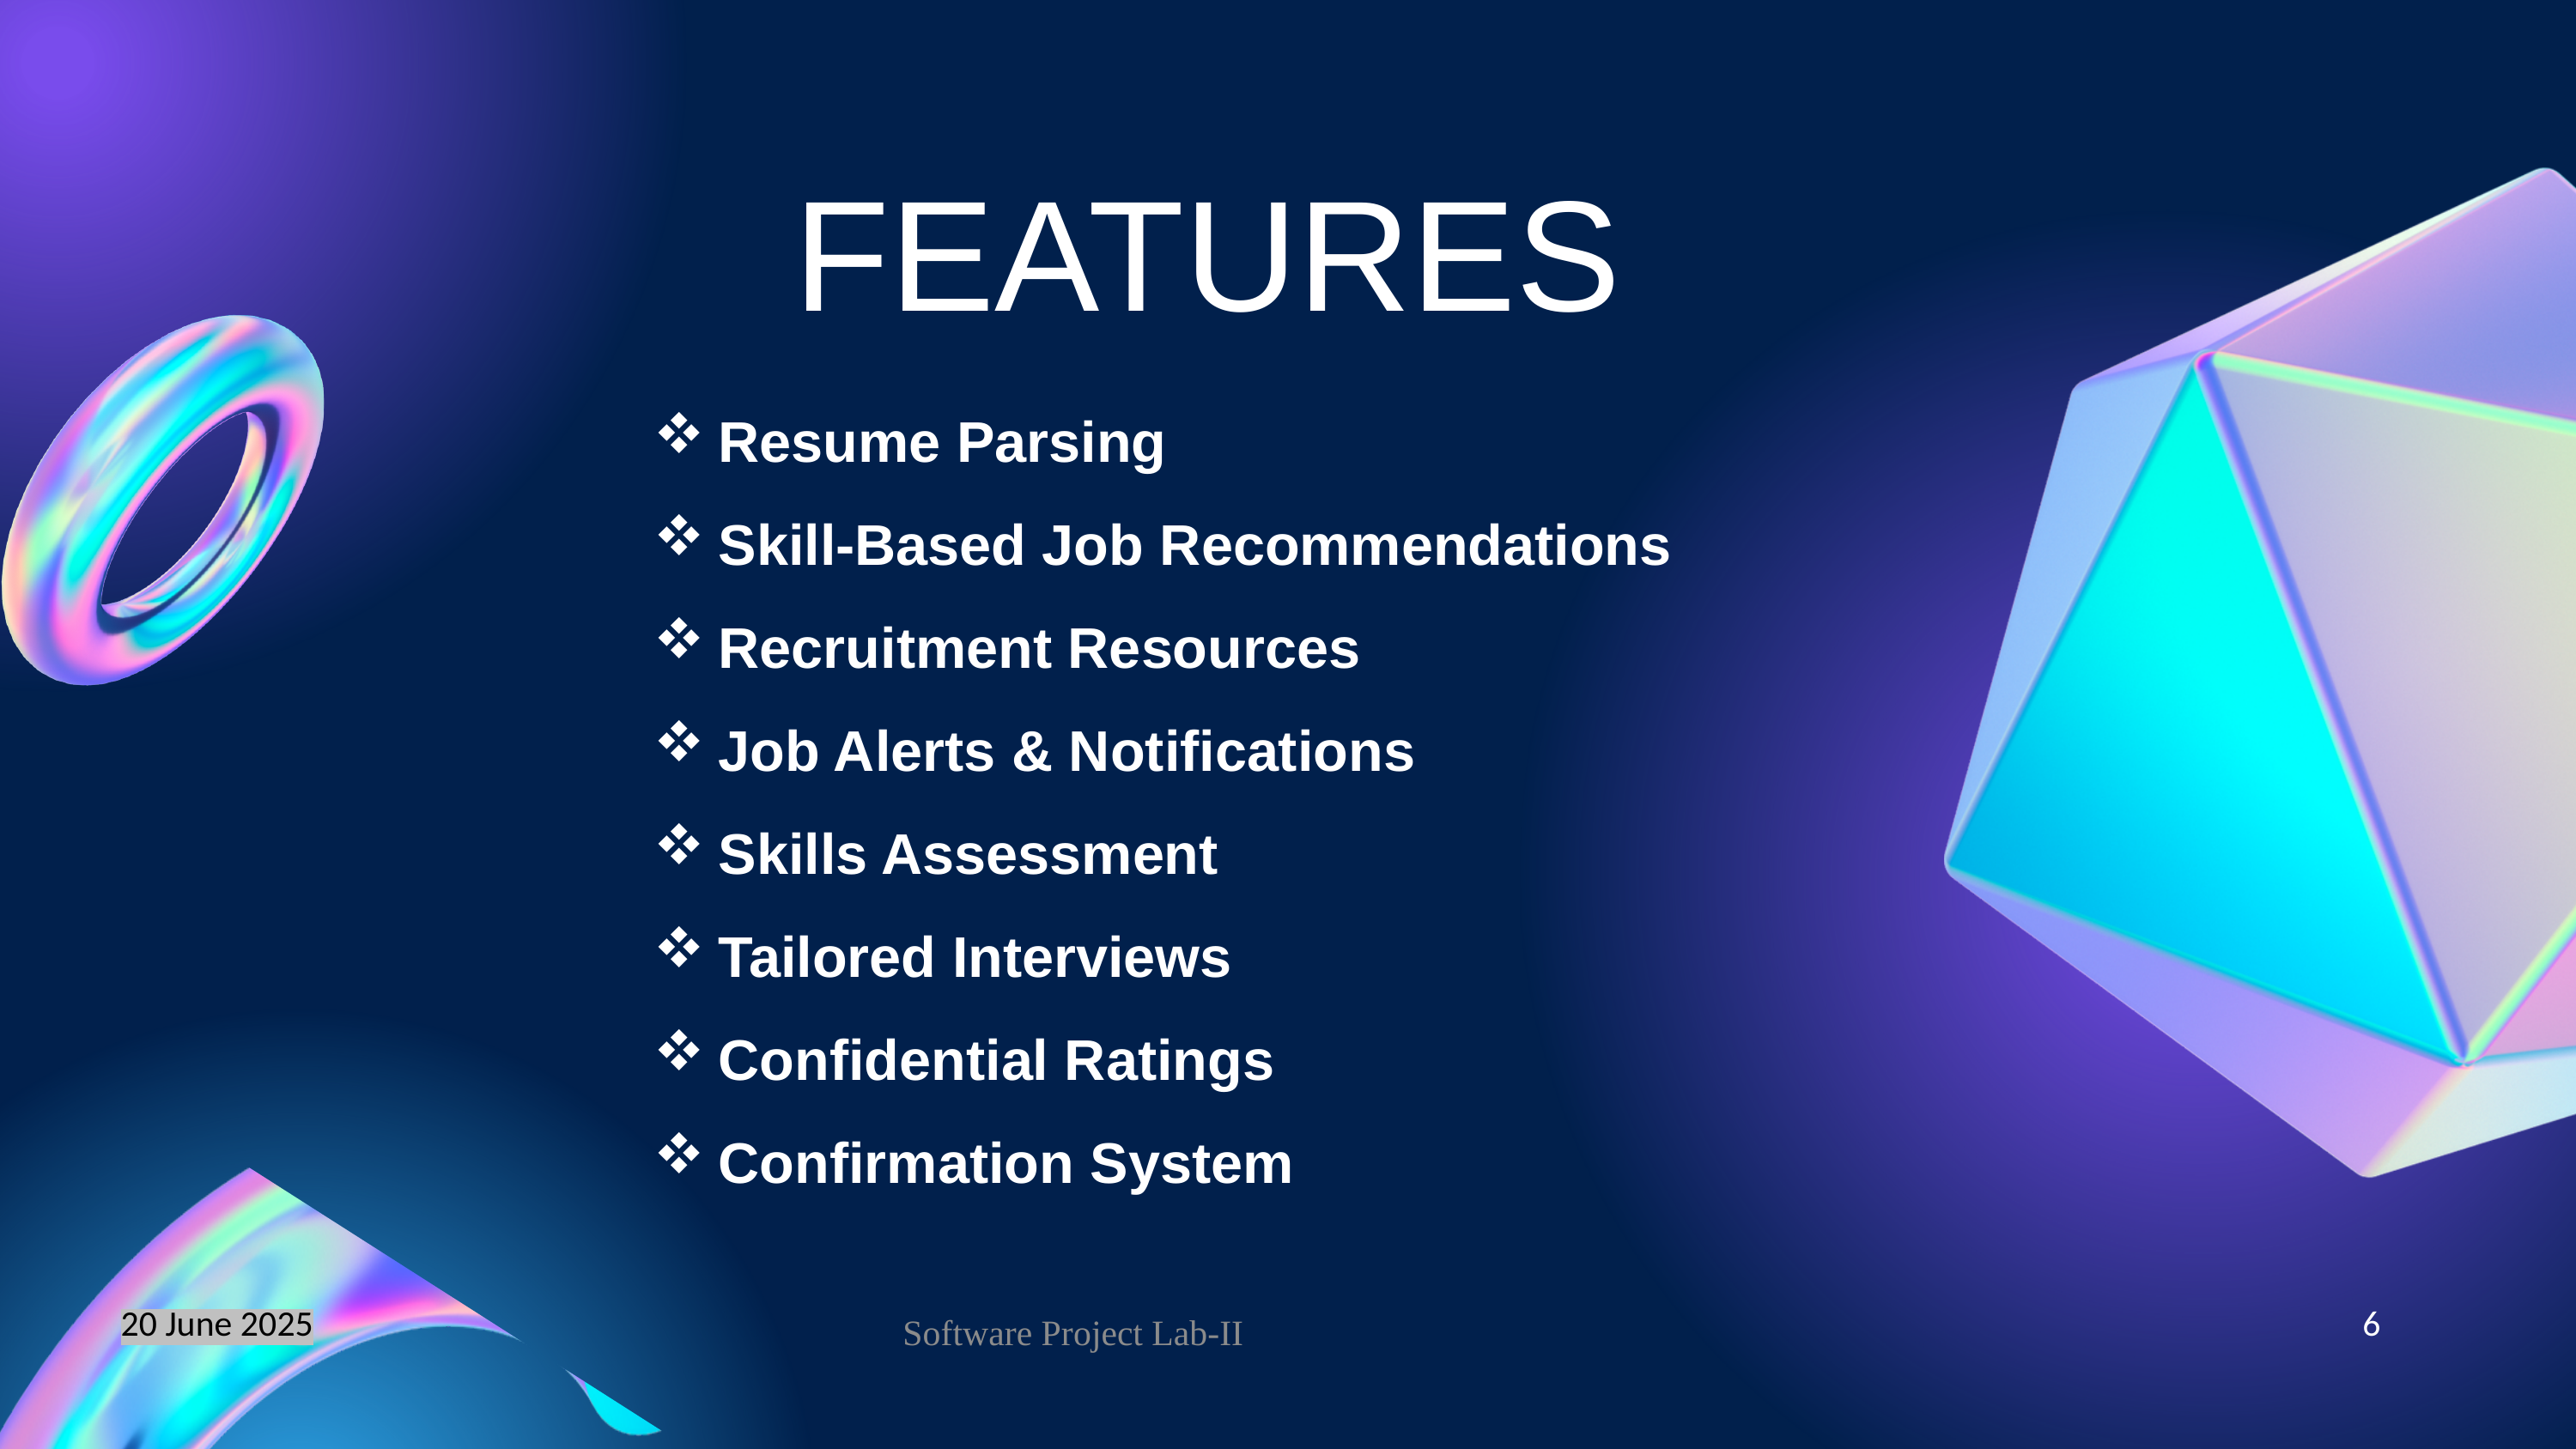

FEATURES

Resume Parsing
Skill-Based Job Recommendations
Recruitment Resources
Job Alerts & Notifications
Skills Assessment
Tailored Interviews
Confidential Ratings
Confirmation System

20 June 2025
6
Software Project Lab-II